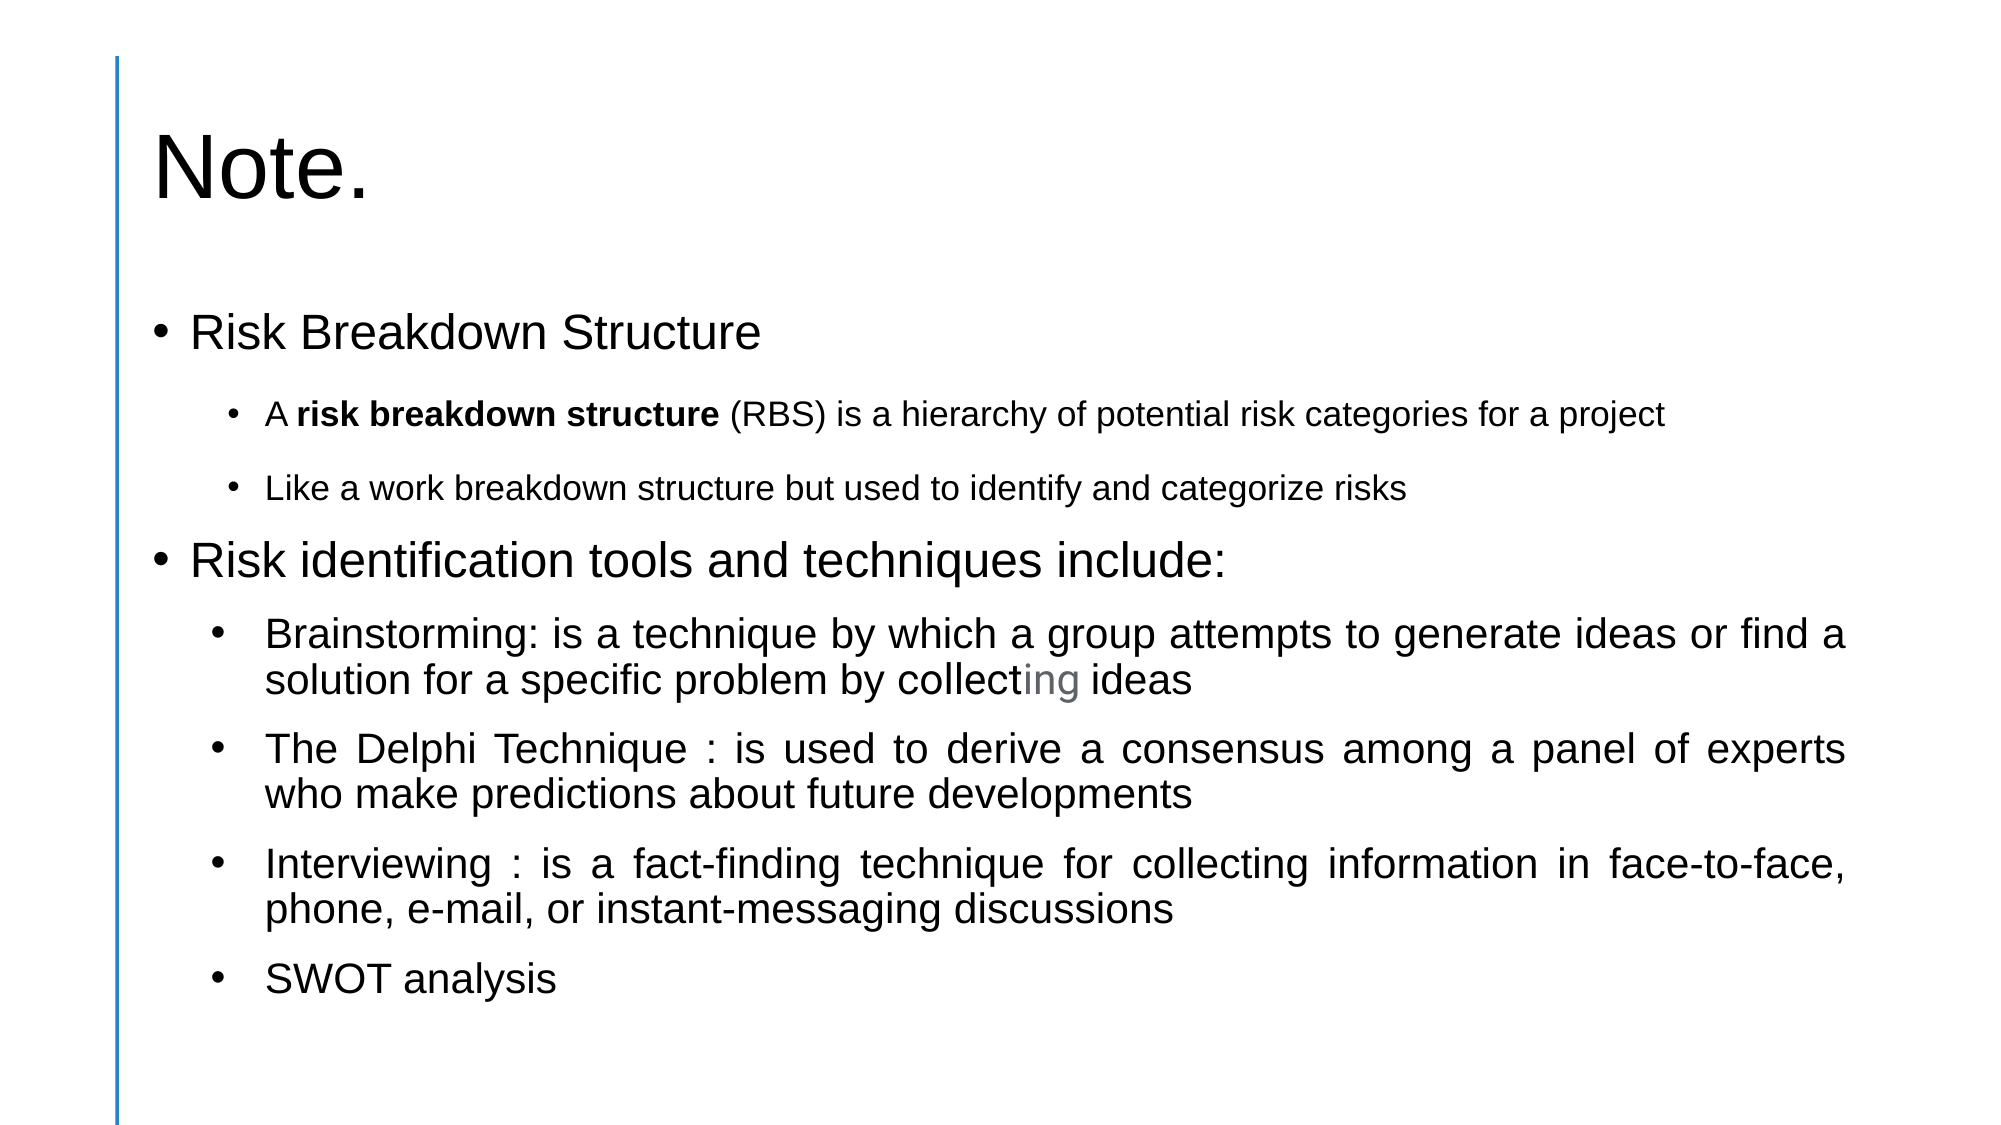

# Note.
Risk Breakdown Structure
A risk breakdown structure (RBS) is a hierarchy of potential risk categories for a project
Like a work breakdown structure but used to identify and categorize risks
Risk identification tools and techniques include:
Brainstorming: is a technique by which a group attempts to generate ideas or find a solution for a specific problem by collecting ideas
The Delphi Technique : is used to derive a consensus among a panel of experts who make predictions about future developments
Interviewing : is a fact-finding technique for collecting information in face-to-face, phone, e-mail, or instant-messaging discussions
SWOT analysis